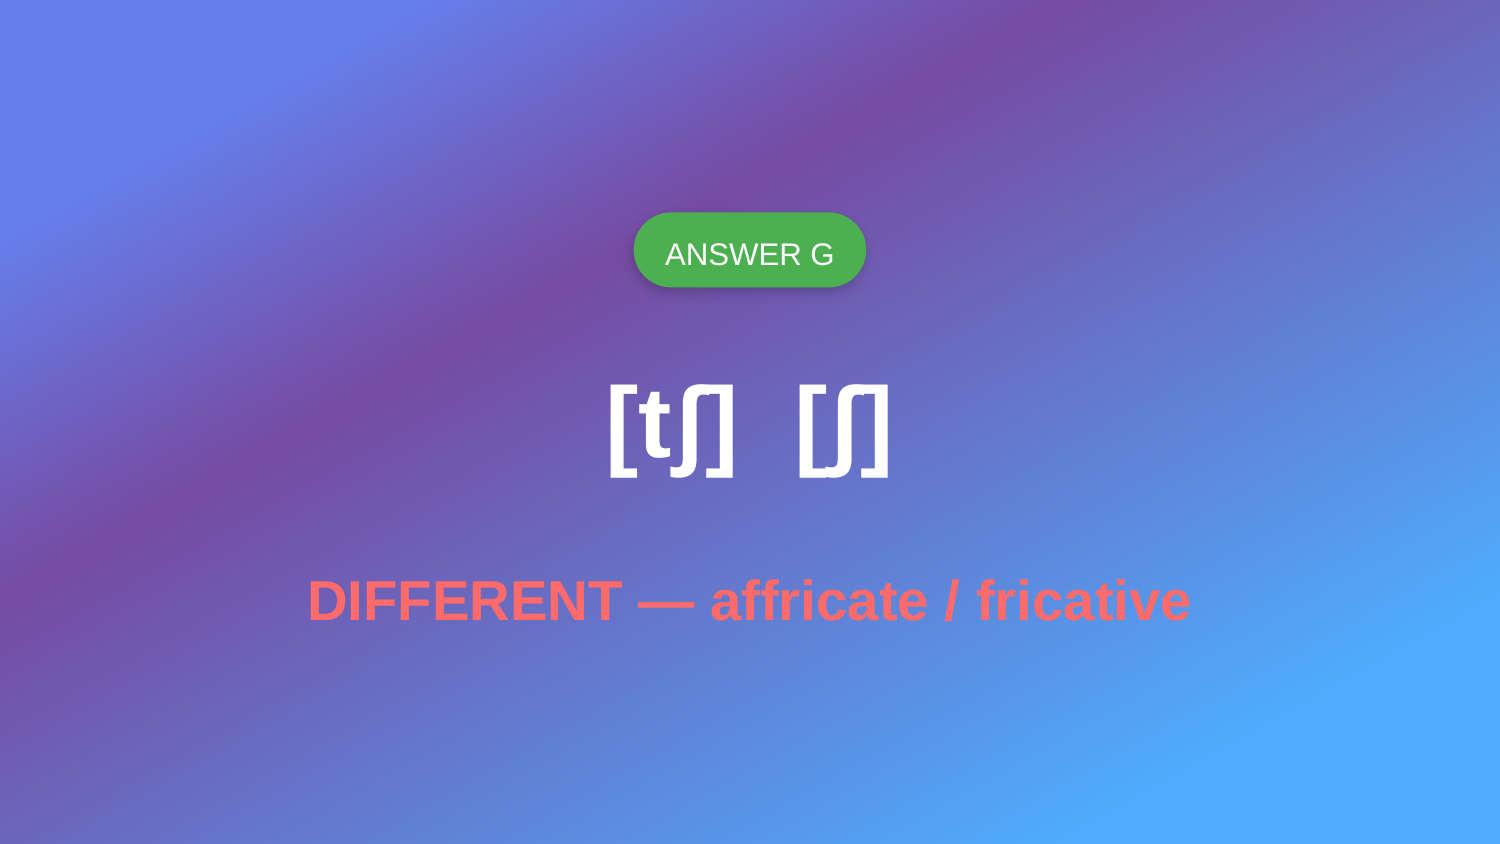

ANSWER G
[tʃ]  [ʃ]
DIFFERENT — affricate / fricative